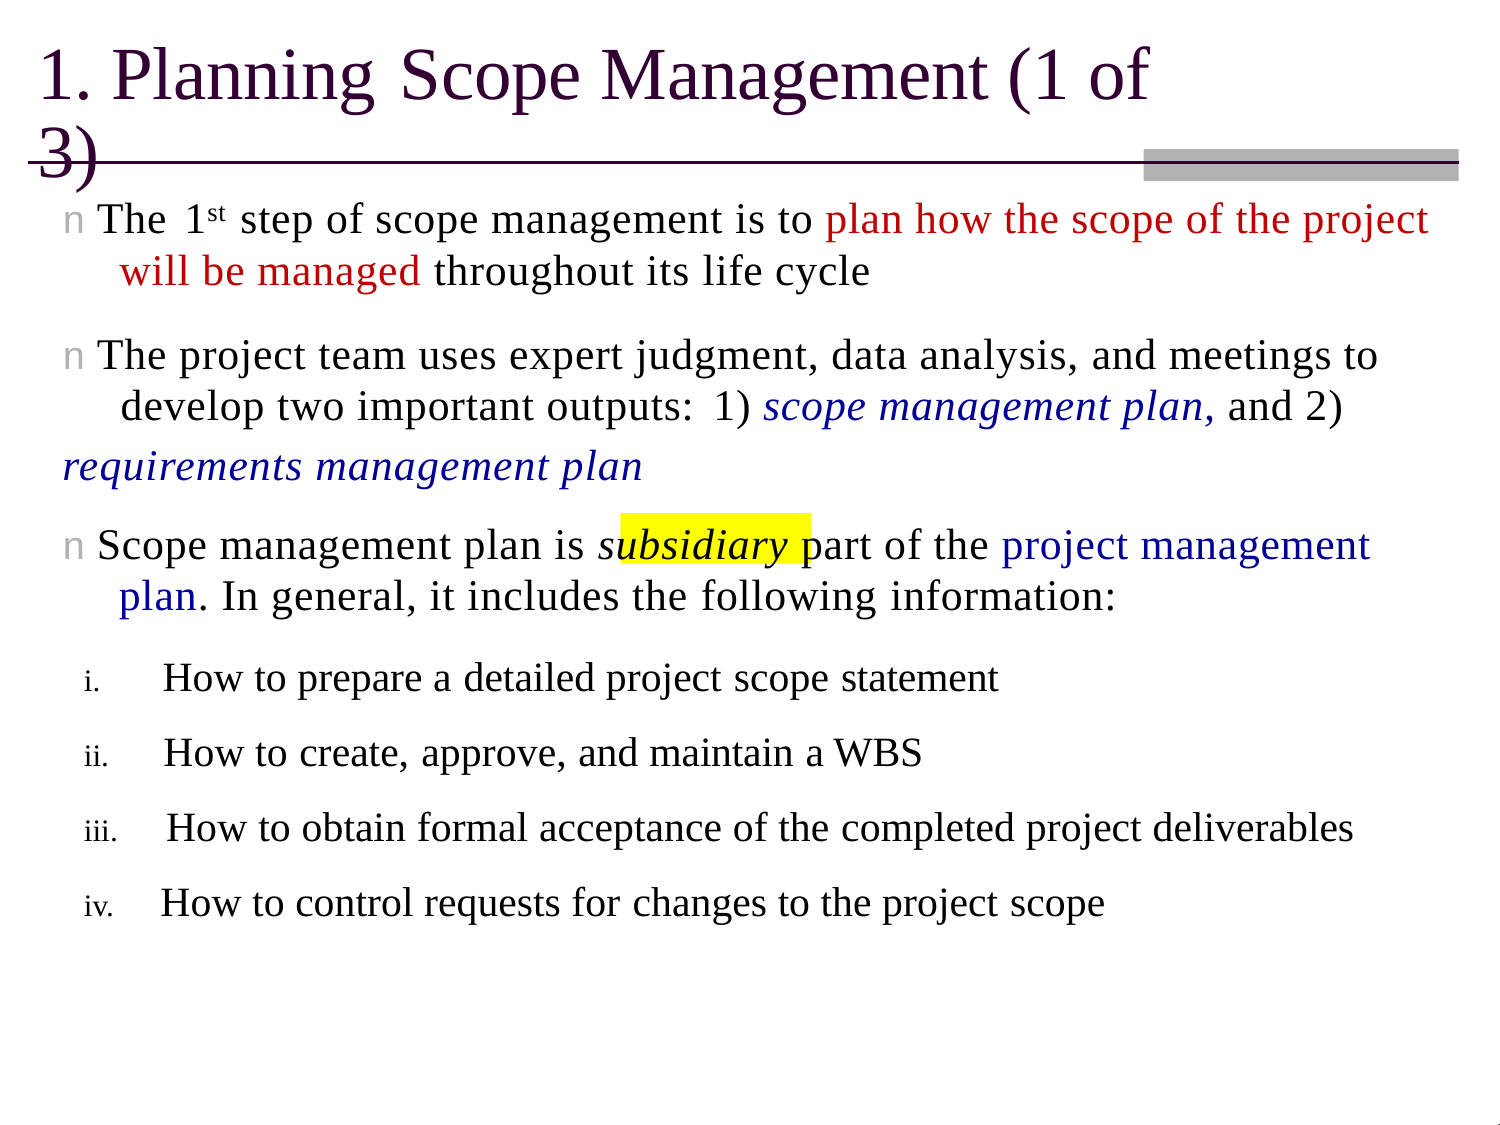

1. Planning Scope Management (1 of 3)

n The 1st step of scope management is to plan how the scope of the project will be managed throughout its life cycle
n The project team uses expert judgment, data analysis, and meetings to      develop two important outputs: 1) scope management plan, and 2)
requirements management plan
n Scope management plan is subsidiary part of the project management      plan. In general, it includes the following information:
i.        How to prepare a detailed project scope statement
ii.       How to create, approve, and maintain a WBS
iii.      How to obtain formal acceptance of the completed project deliverables

iv.      How to control requests for changes to the project scope

5